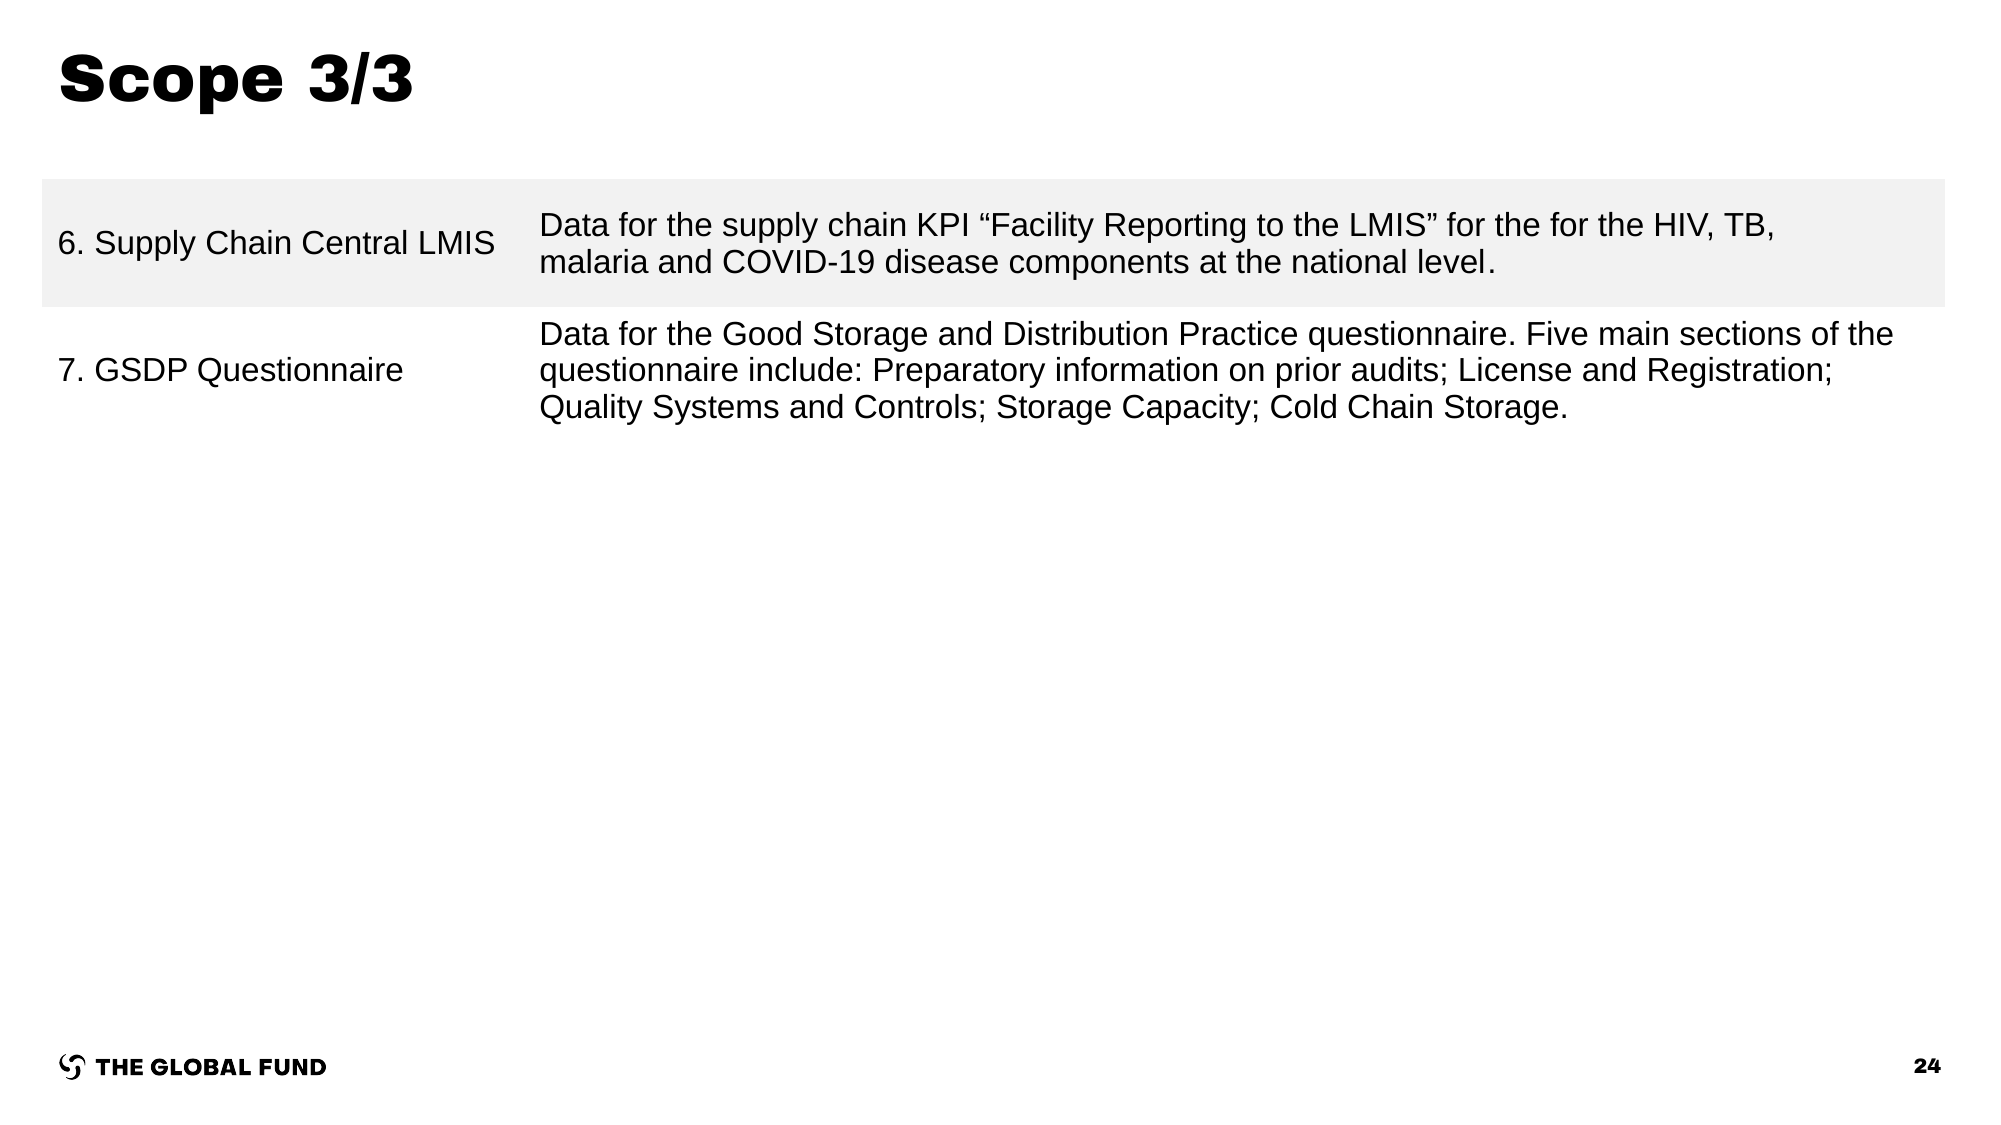

# Scope 3/3
| 6. Supply Chain Central LMIS​​ | Data for the supply chain KPI “Facility Reporting to the LMIS” for the for the HIV, TB, malaria and COVID-19 disease components at the national level​​. |
| --- | --- |
| 7. GSDP Questionnaire | Data for the Good Storage and Distribution Practice questionnaire. Five main sections of the questionnaire include: Preparatory information on prior audits; License and Registration; Quality Systems and Controls; Storage Capacity; Cold Chain Storage. |
24